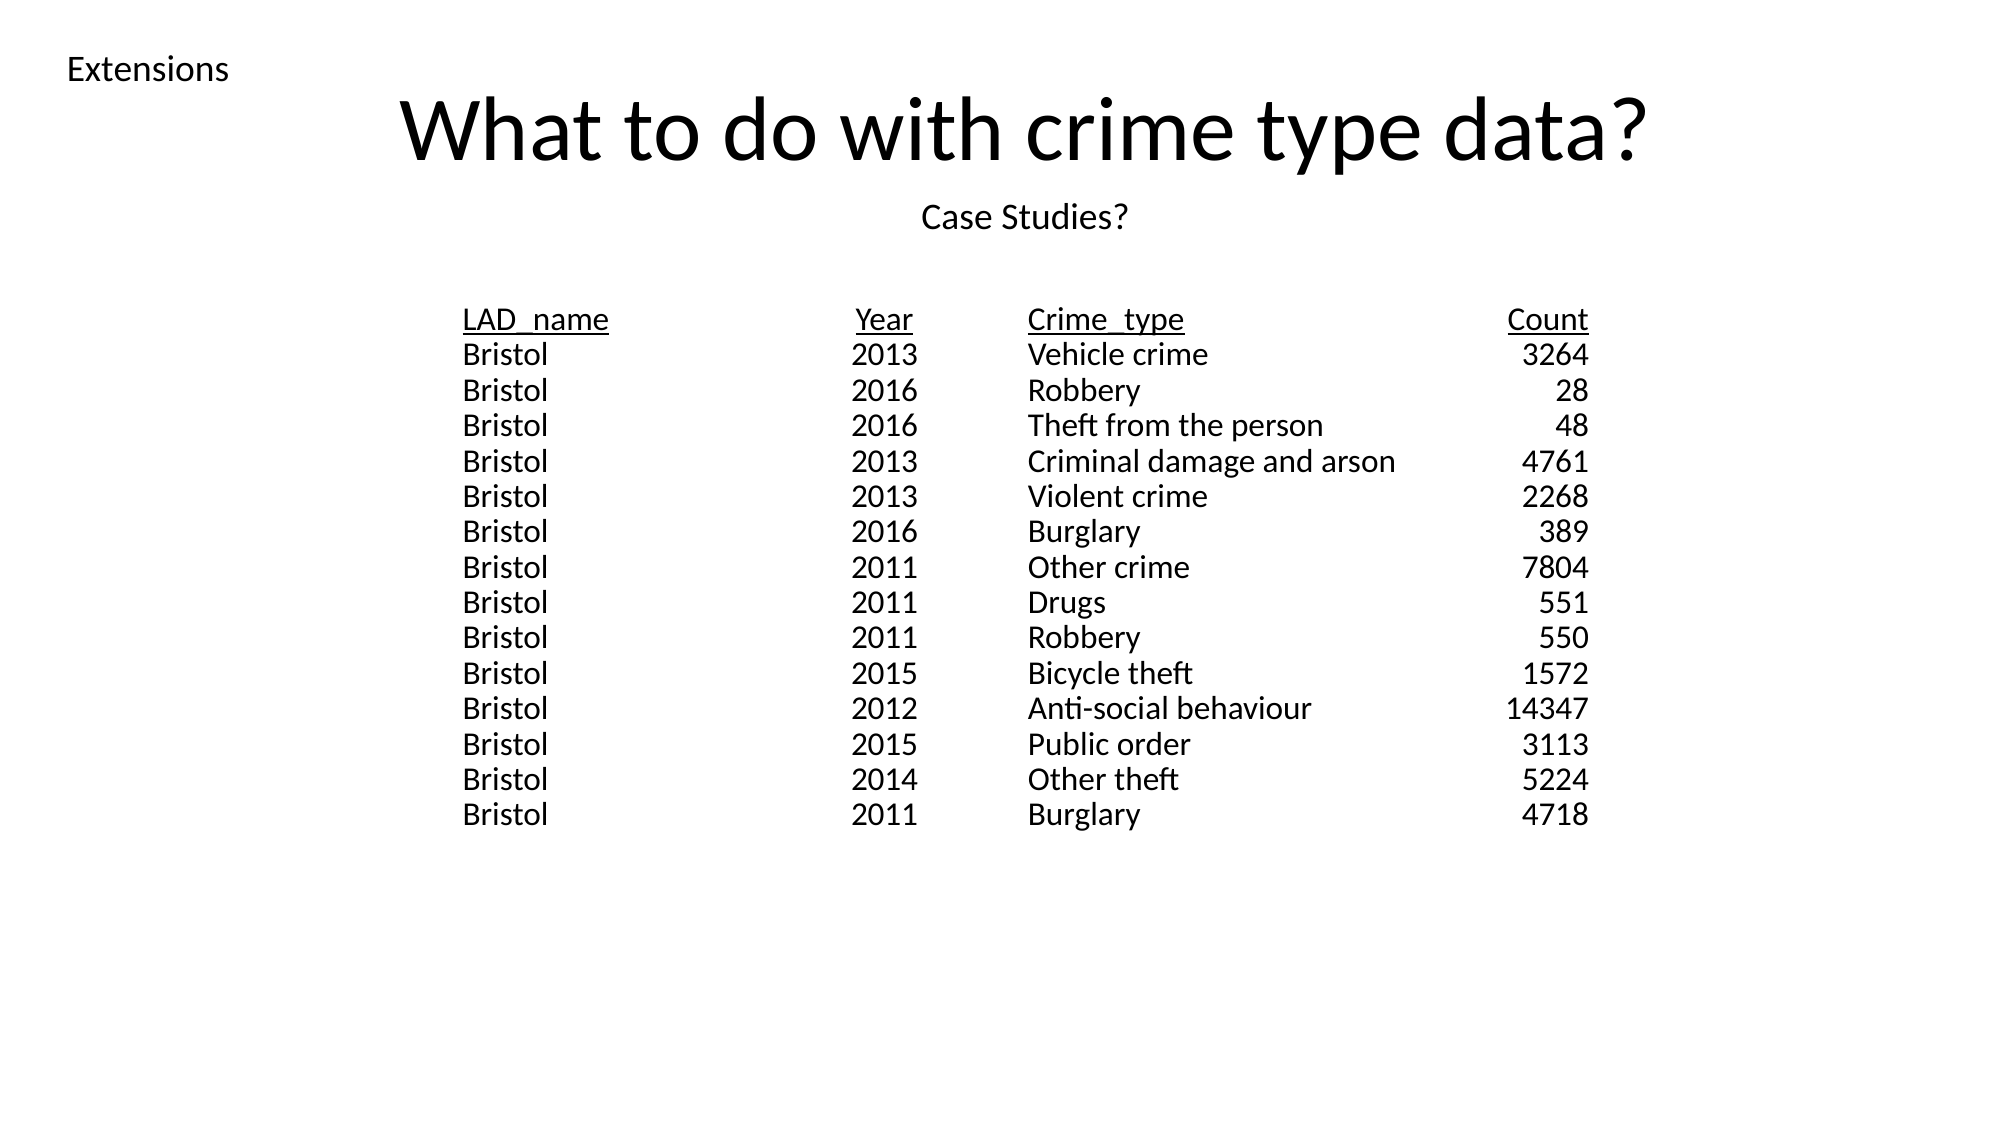

Extensions
What to do with crime type data?
Case Studies?
| LAD\_name | Year | Crime\_type | Count |
| --- | --- | --- | --- |
| Bristol | 2013 | Vehicle crime | 3264 |
| Bristol | 2016 | Robbery | 28 |
| Bristol | 2016 | Theft from the person | 48 |
| Bristol | 2013 | Criminal damage and arson | 4761 |
| Bristol | 2013 | Violent crime | 2268 |
| Bristol | 2016 | Burglary | 389 |
| Bristol | 2011 | Other crime | 7804 |
| Bristol | 2011 | Drugs | 551 |
| Bristol | 2011 | Robbery | 550 |
| Bristol | 2015 | Bicycle theft | 1572 |
| Bristol | 2012 | Anti-social behaviour | 14347 |
| Bristol | 2015 | Public order | 3113 |
| Bristol | 2014 | Other theft | 5224 |
| Bristol | 2011 | Burglary | 4718 |